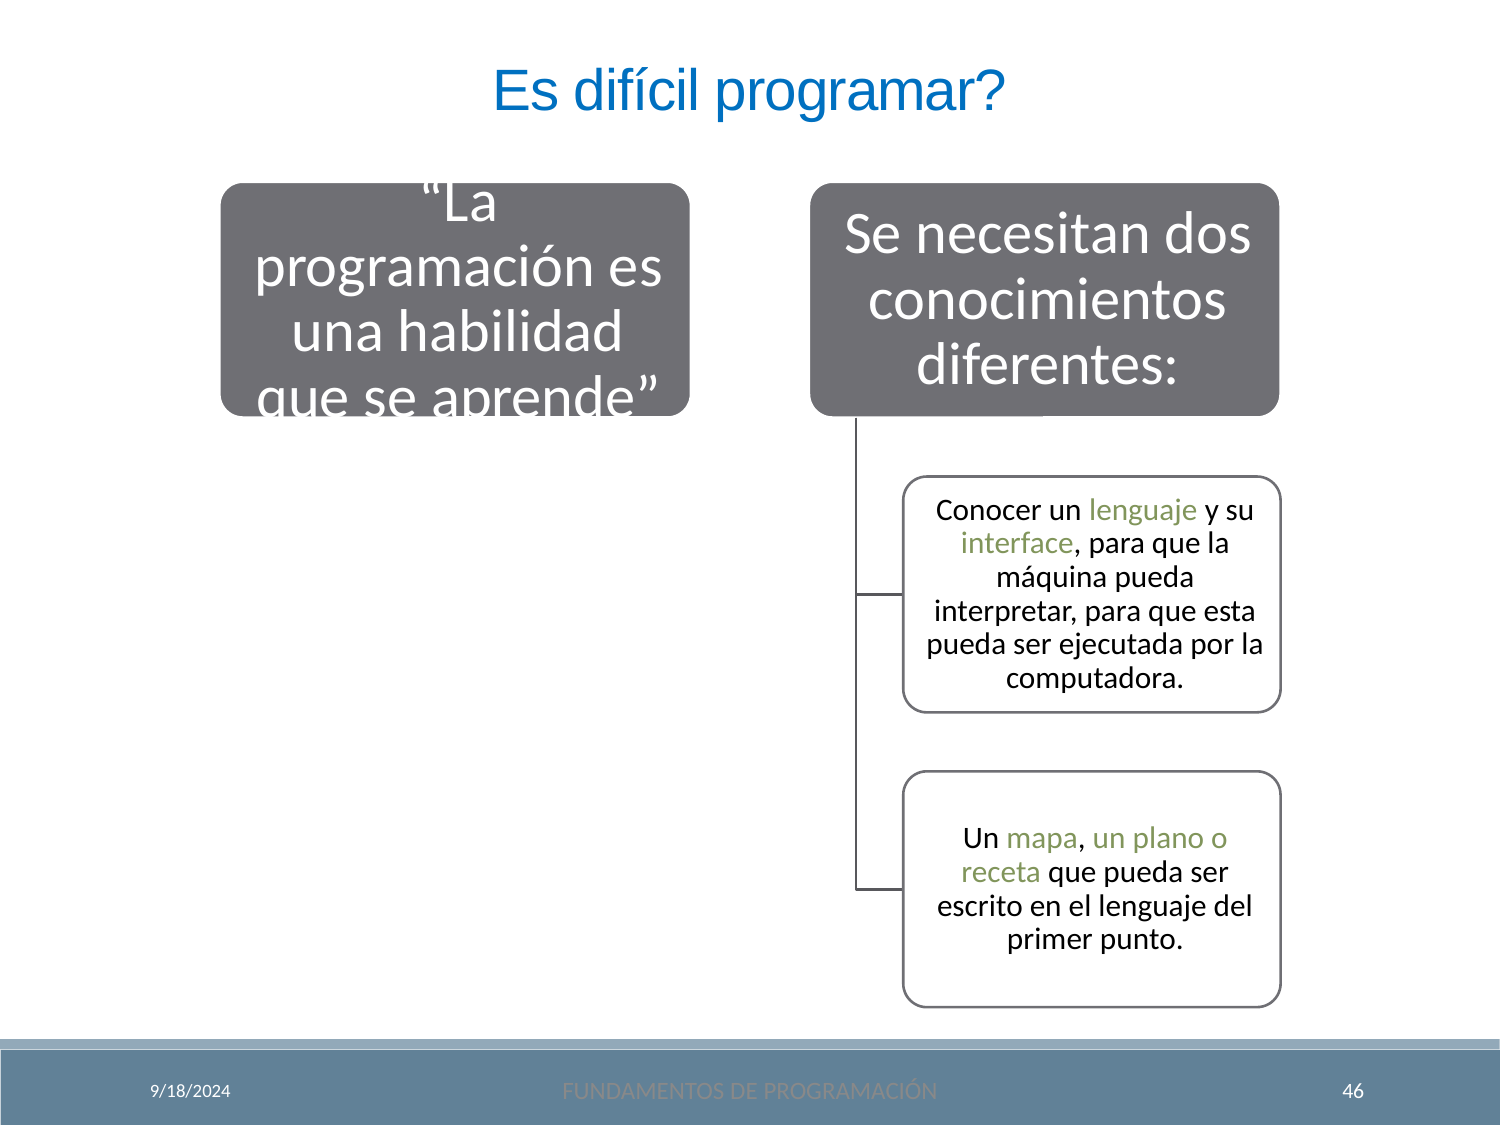

Es difícil programar?
“La programación es una habilidad que se aprende”
Se necesitan dos conocimientos diferentes:
Conocer un lenguaje y su interface, para que la máquina pueda interpretar, para que esta pueda ser ejecutada por la computadora.
Un mapa, un plano o receta que pueda ser escrito en el lenguaje del primer punto.
9/18/2024
Fundamentos de Programación
46